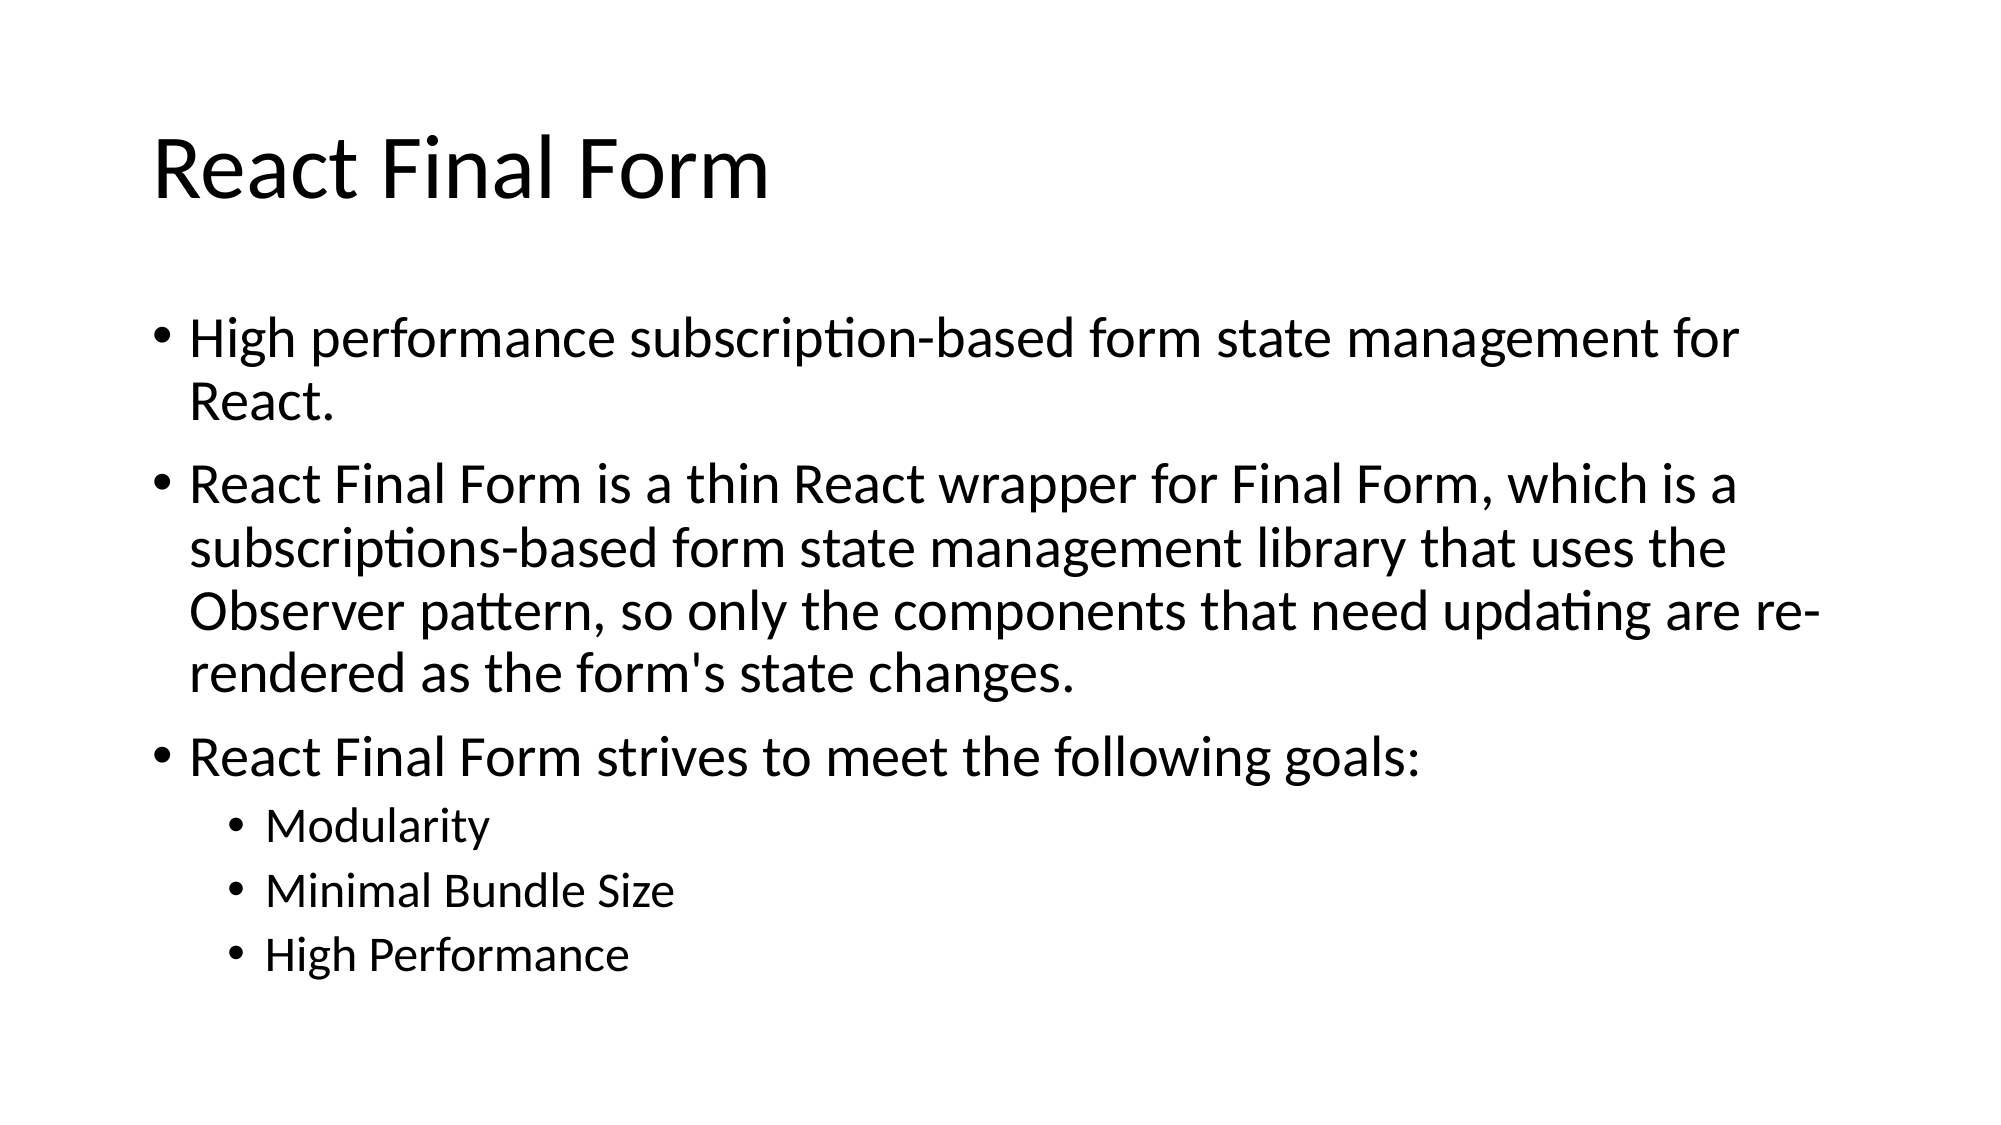

# React Final Form
High performance subscription-based form state management for React.
React Final Form is a thin React wrapper for Final Form, which is a subscriptions-based form state management library that uses the Observer pattern, so only the components that need updating are re-rendered as the form's state changes.
React Final Form strives to meet the following goals:
Modularity
Minimal Bundle Size
High Performance